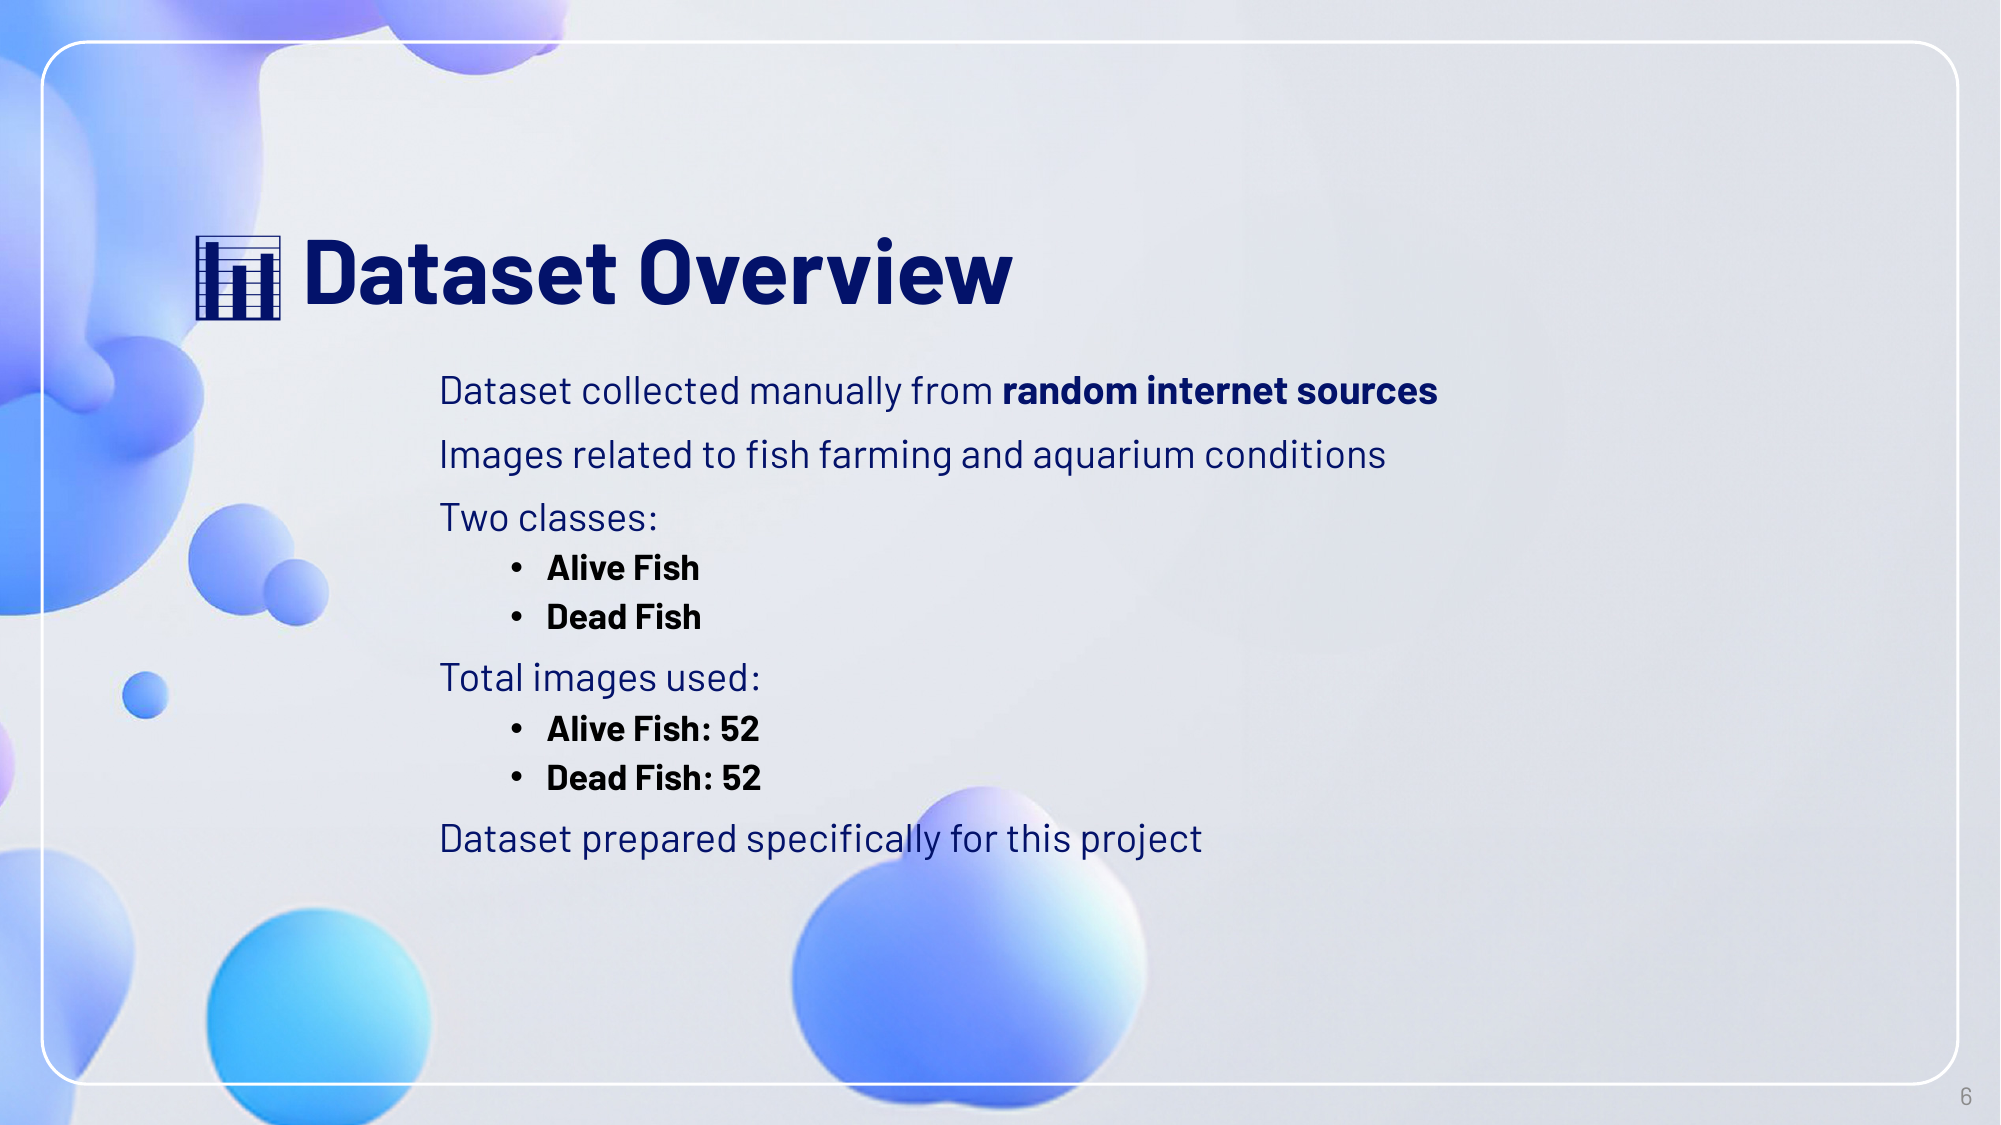

# 📊 Dataset Overview
Dataset collected manually from random internet sources
Images related to fish farming and aquarium conditions
Two classes:
Alive Fish
Dead Fish
Total images used:
Alive Fish: 52
Dead Fish: 52
Dataset prepared specifically for this project

6